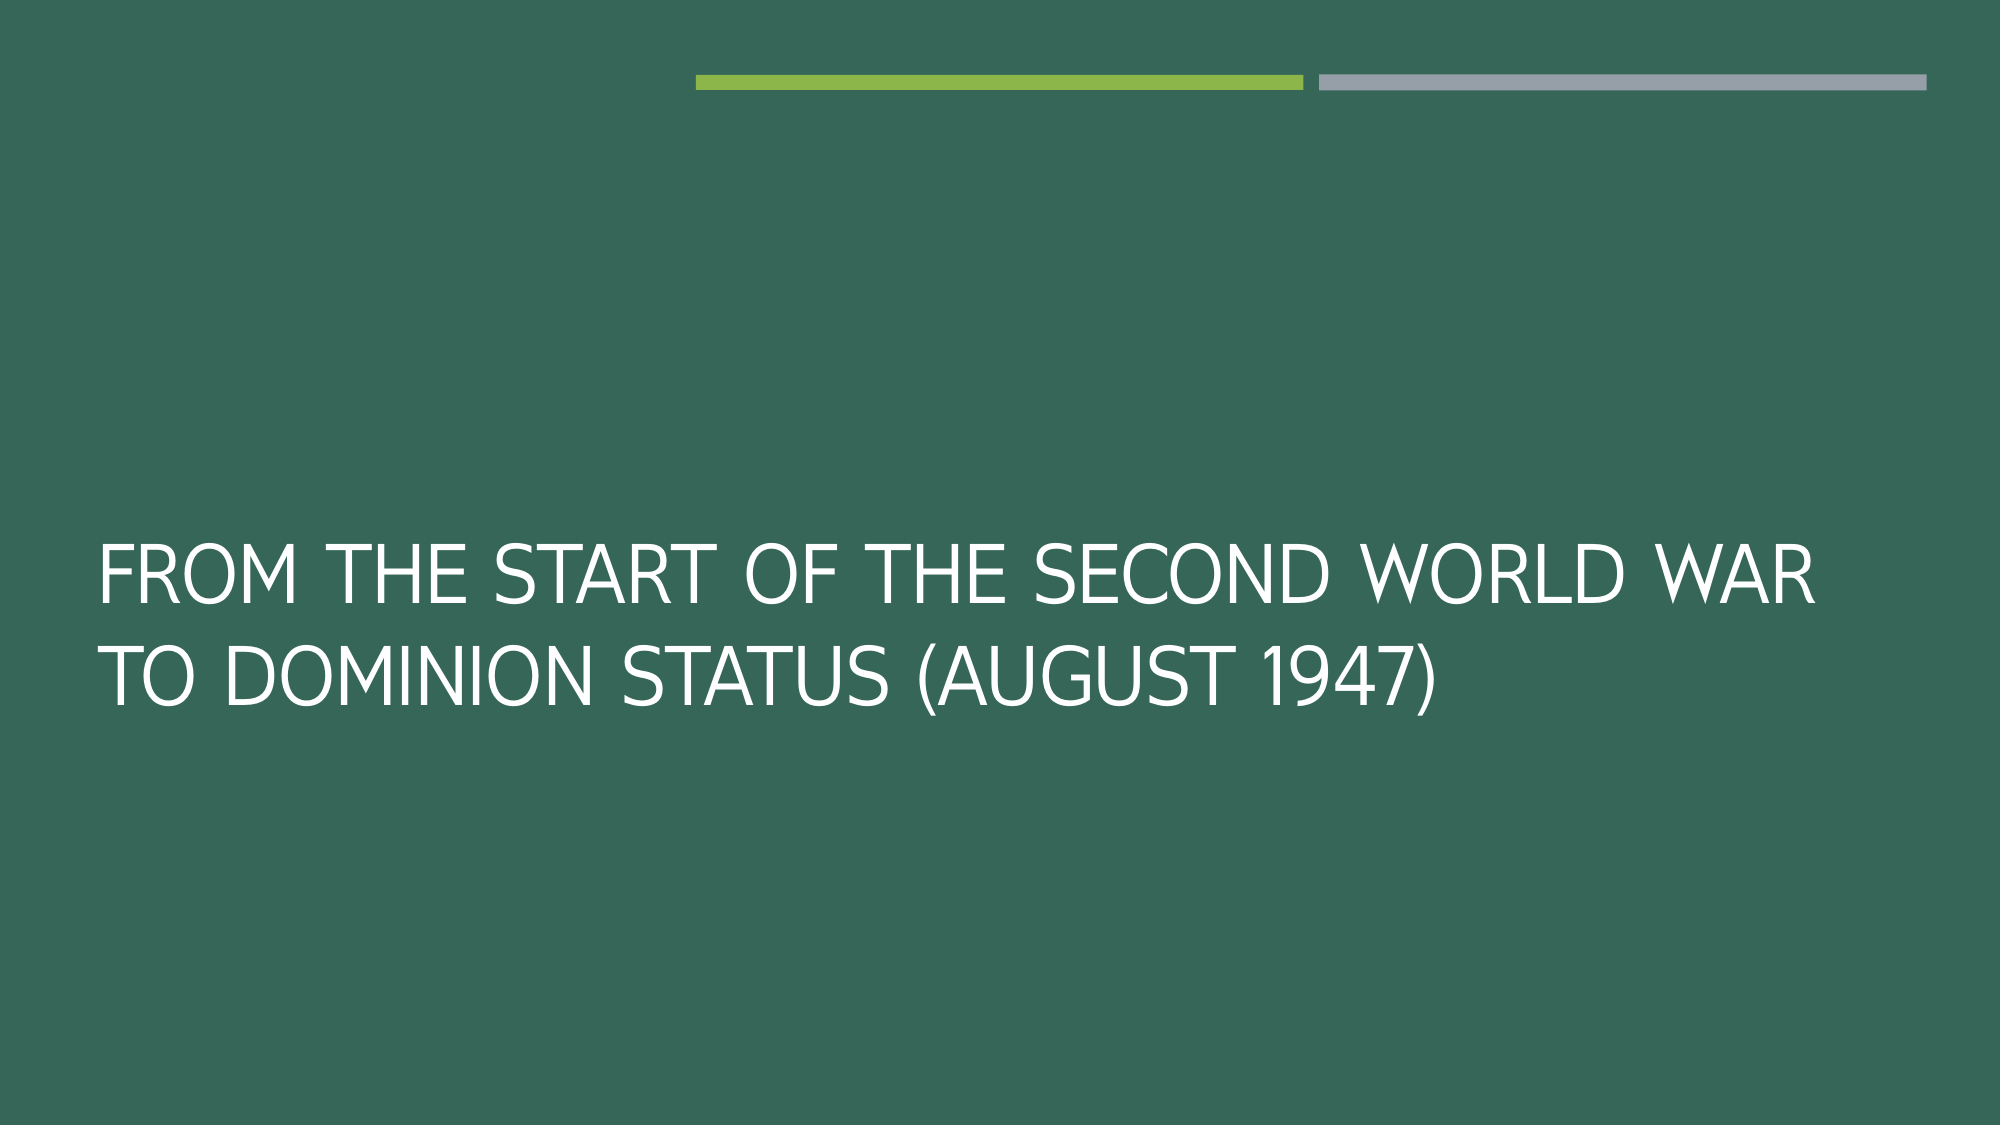

FROM THE START OF THE SECOND WORLD WAR TO DOMINION STATUS (AUGUST 1947)